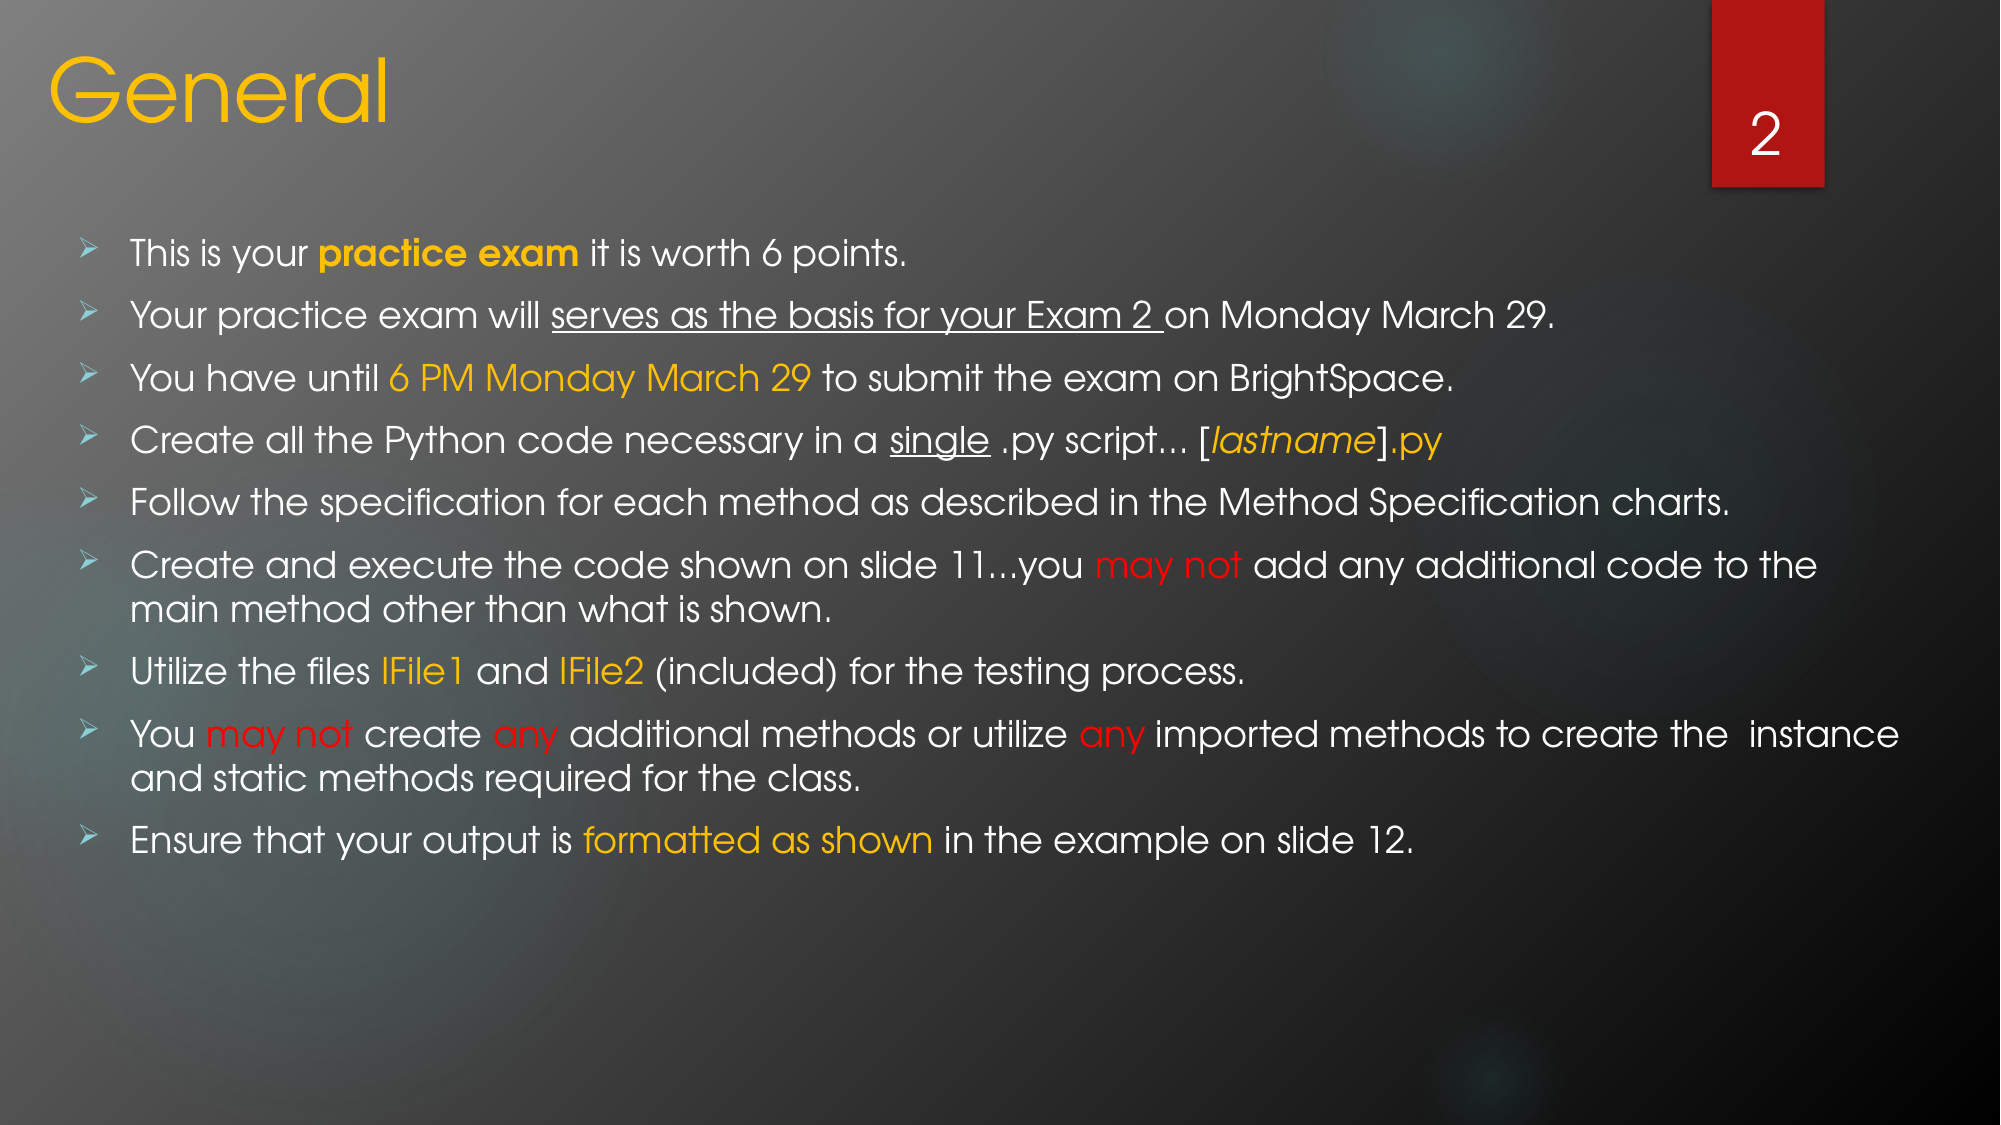

# General
2
This is your practice exam it is worth 6 points.
Your practice exam will serves as the basis for your Exam 2 on Monday March 29.
You have until 6 PM Monday March 29 to submit the exam on BrightSpace.
Create all the Python code necessary in a single .py script… [lastname].py
Follow the specification for each method as described in the Method Specification charts.
Create and execute the code shown on slide 11…you may not add any additional code to the main method other than what is shown.
Utilize the files IFile1 and IFile2 (included) for the testing process.
You may not create any additional methods or utilize any imported methods to create the  instance and static methods required for the class.
Ensure that your output is formatted as shown in the example on slide 12.